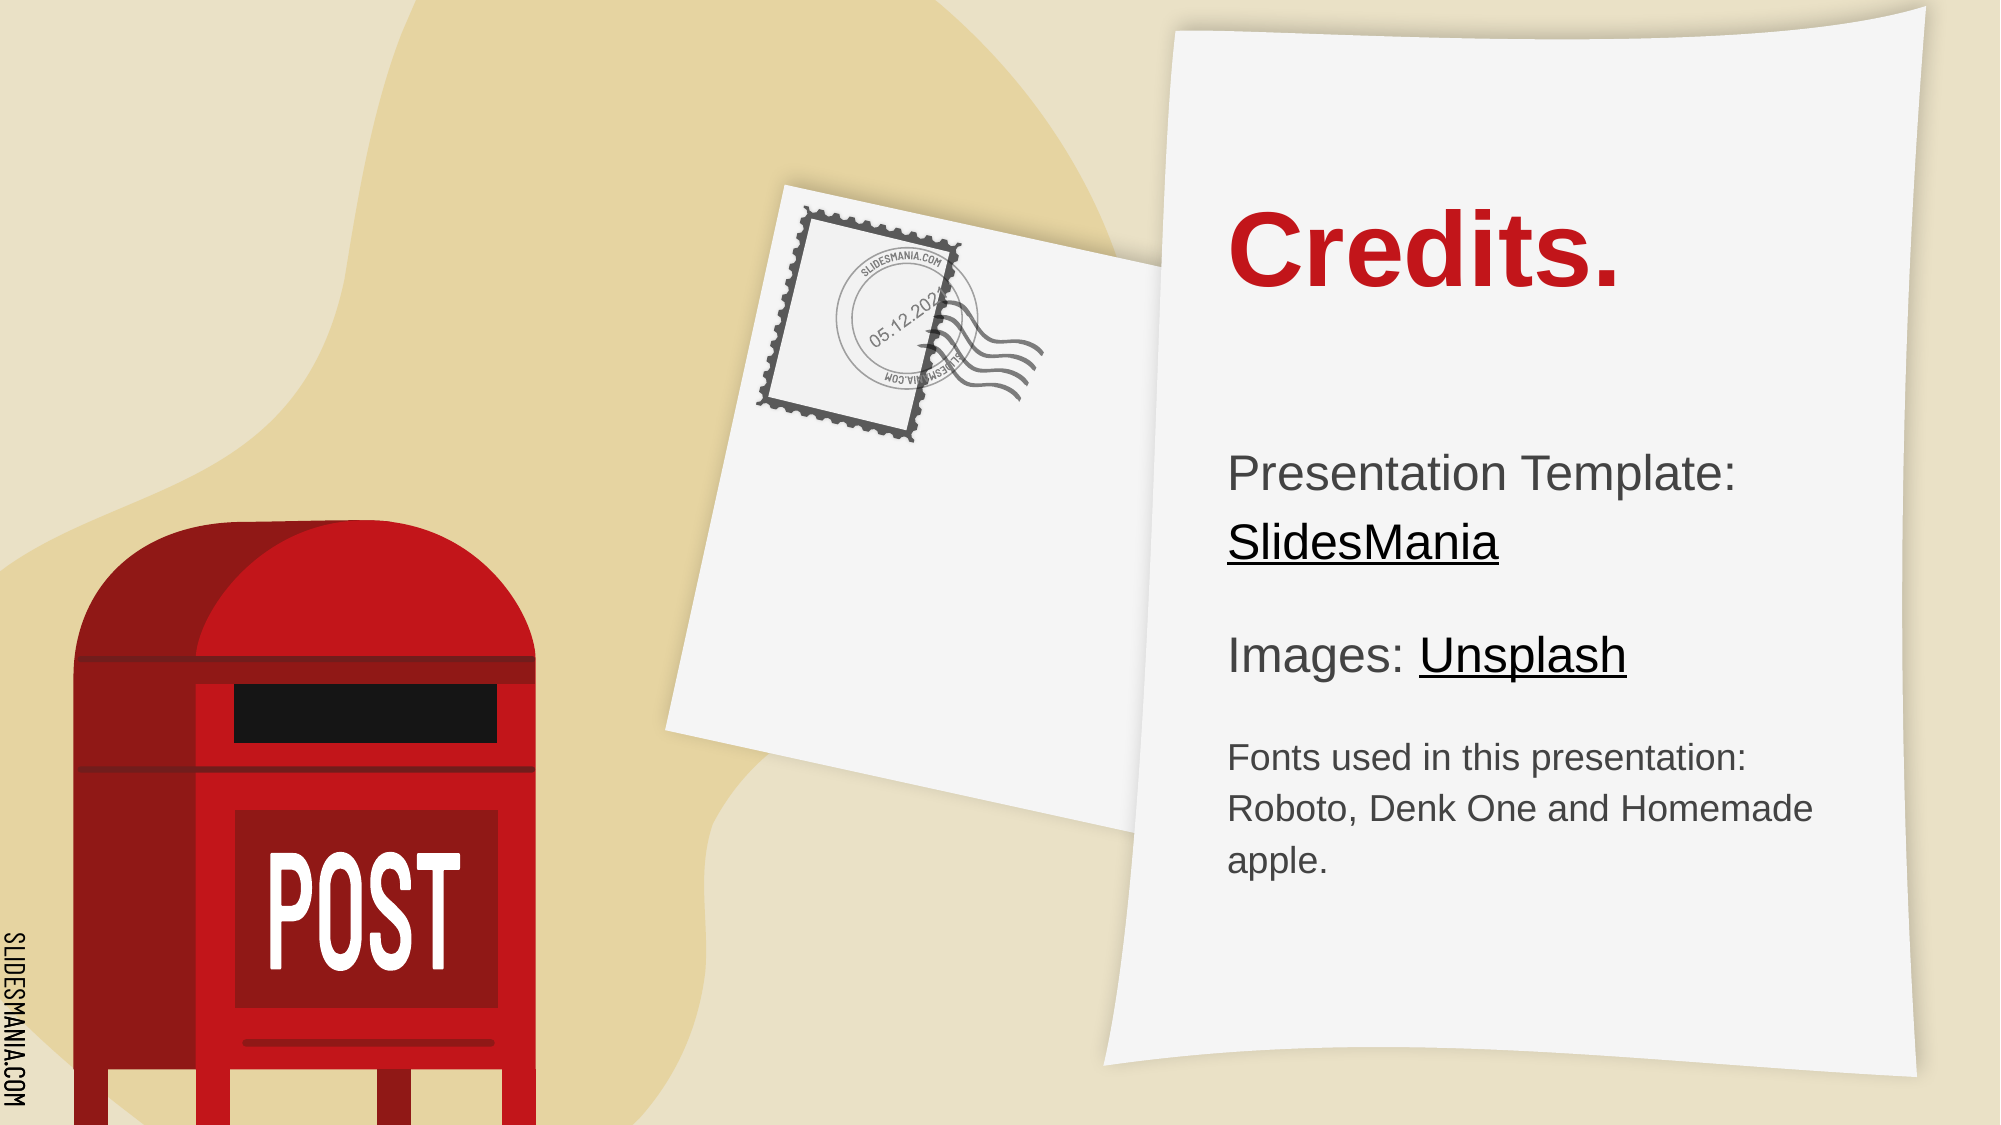

# Credits.
Presentation Template: SlidesMania
Images: Unsplash
Fonts used in this presentation: Roboto, Denk One and Homemade apple.